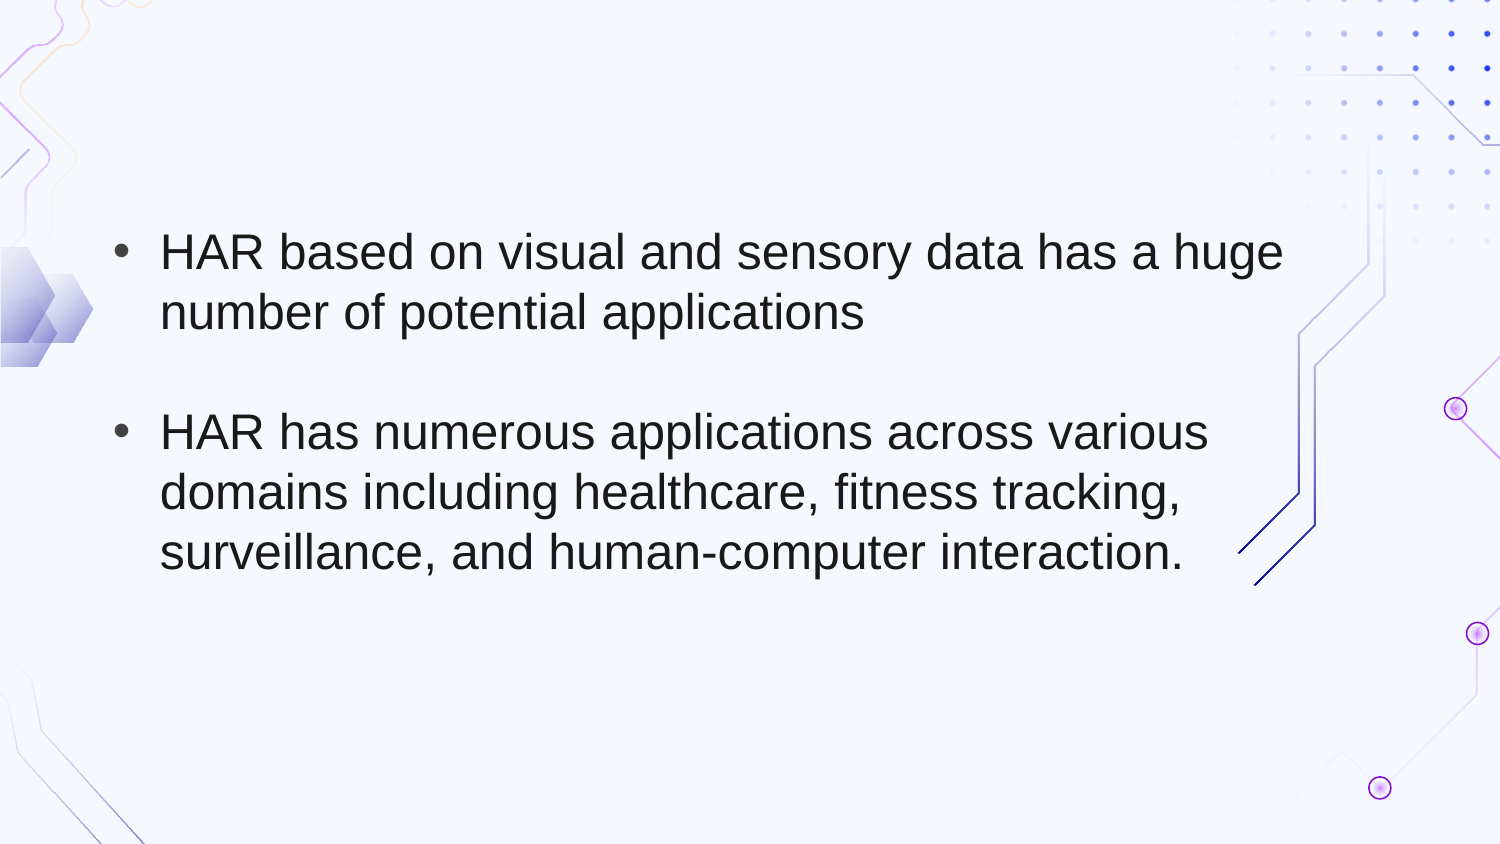

HAR based on visual and sensory data has a huge number of potential applications

HAR has numerous applications across various domains including healthcare, fitness tracking, surveillance, and human-computer interaction.